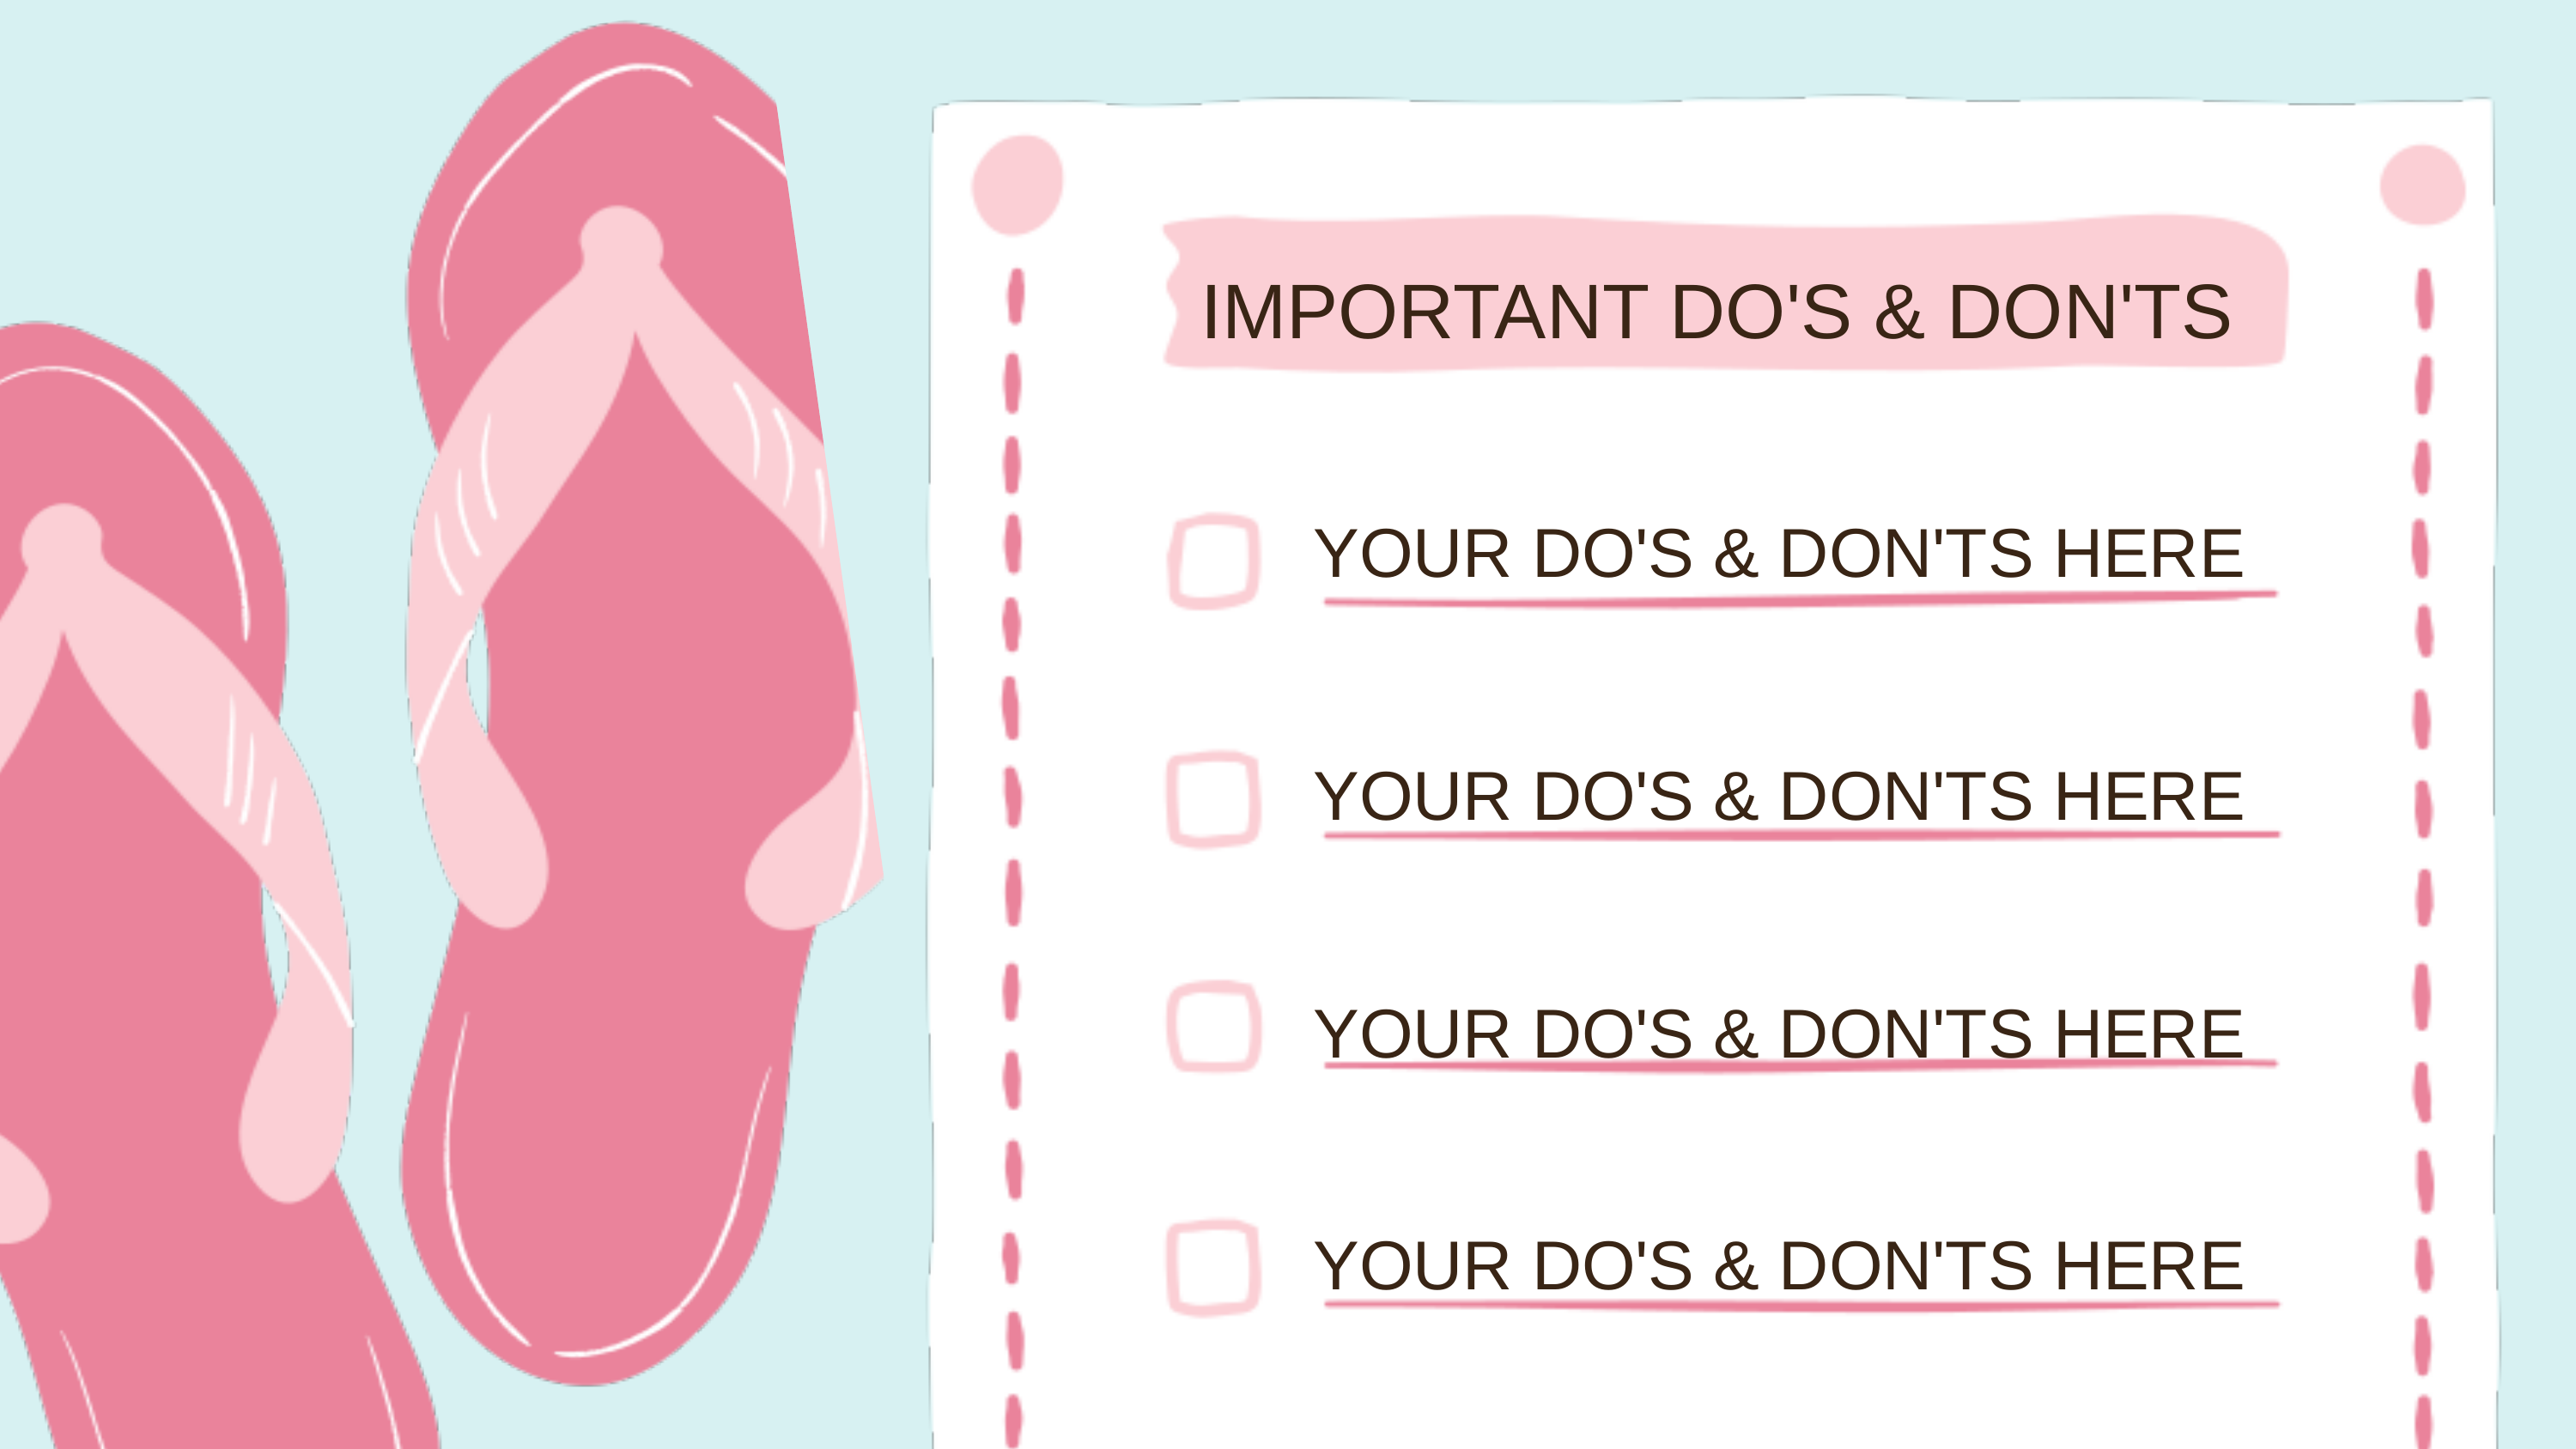

IMPORTANT DO'S & DON'TS
YOUR DO'S & DON'TS HERE
YOUR DO'S & DON'TS HERE
YOUR DO'S & DON'TS HERE
YOUR DO'S & DON'TS HERE